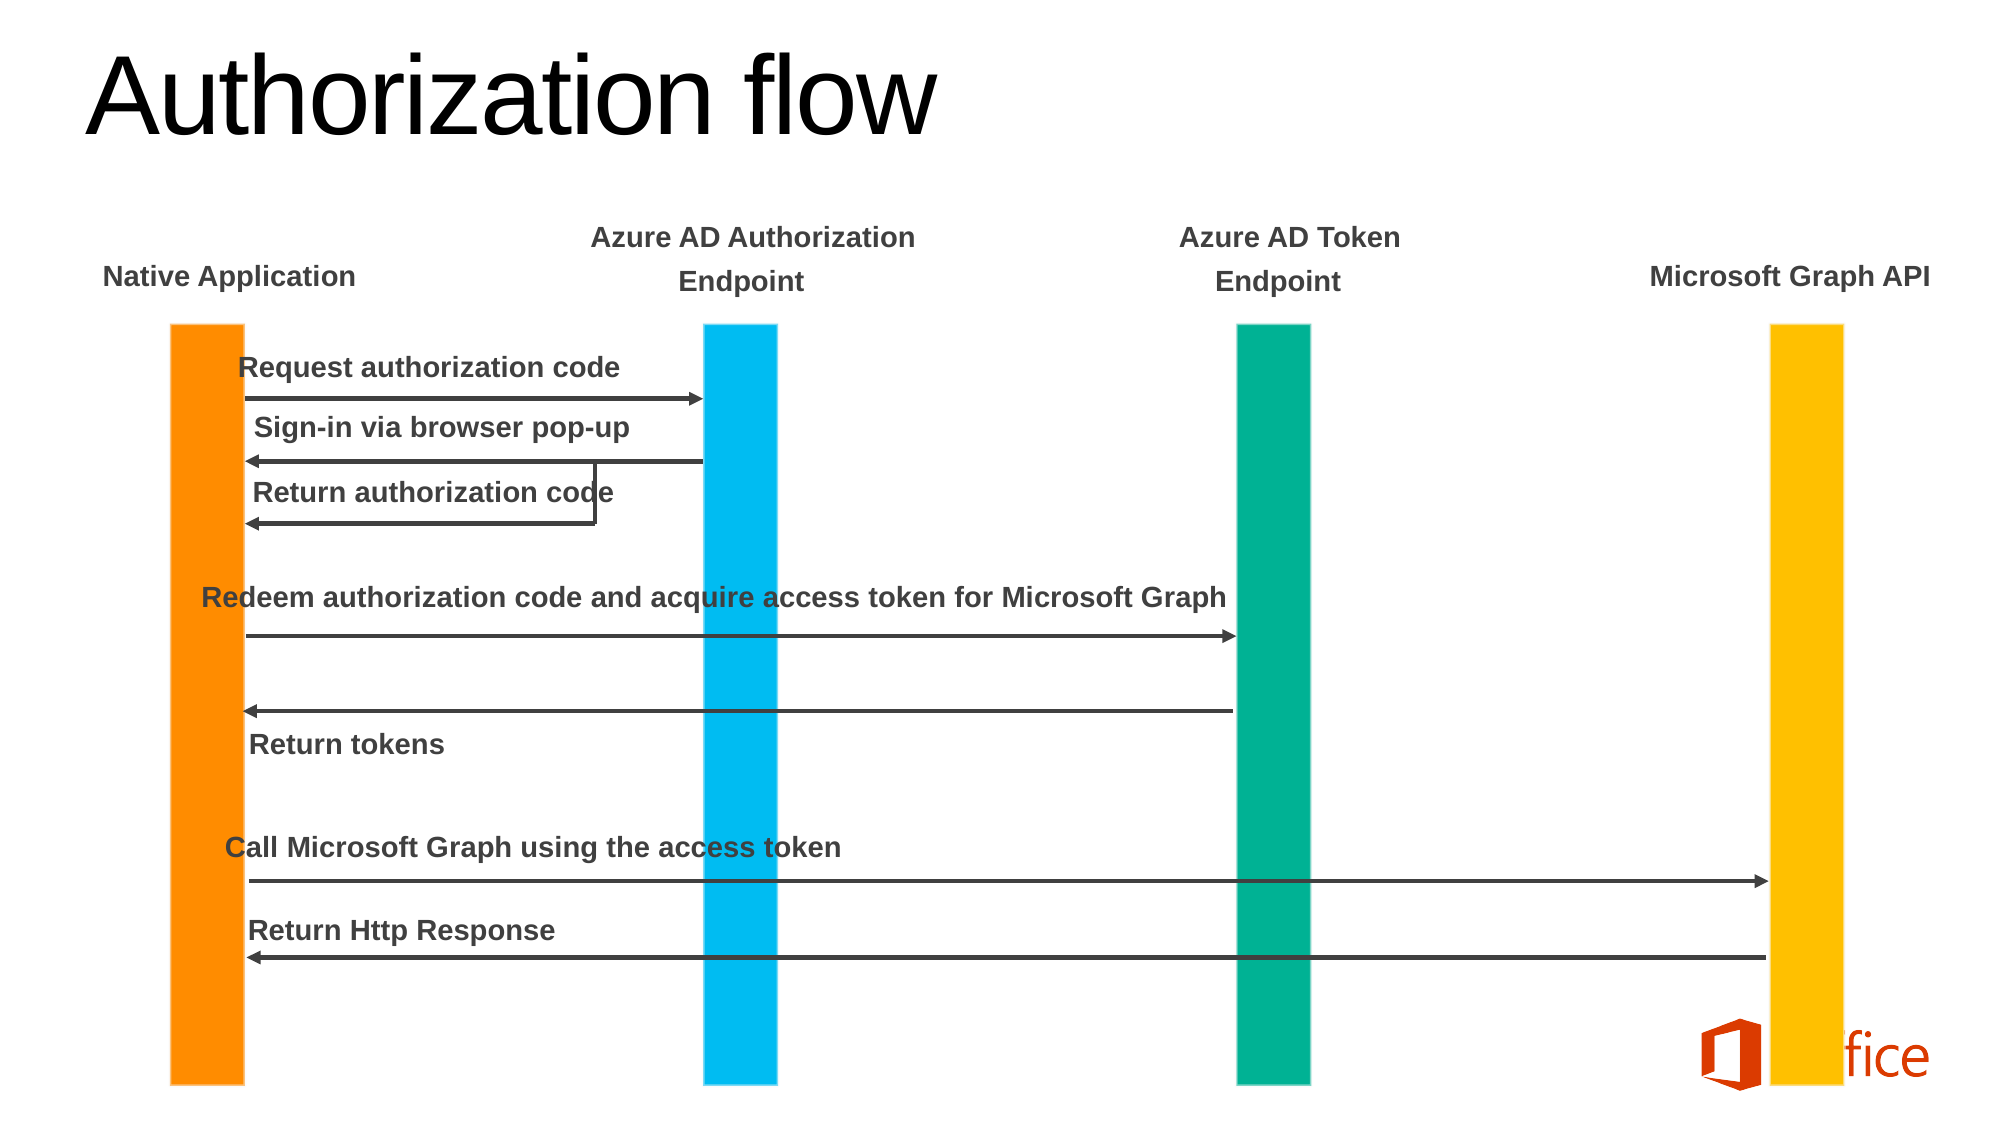

# Authorization flow
Azure AD Authorization
Endpoint
Azure AD Token
Endpoint
Native Application
Microsoft Graph API

Request authorization code
Sign-in via browser pop-up
Return authorization code
Redeem authorization code and acquire access token for Microsoft Graph
Return tokens
Call Microsoft Graph using the access token
Return Http Response